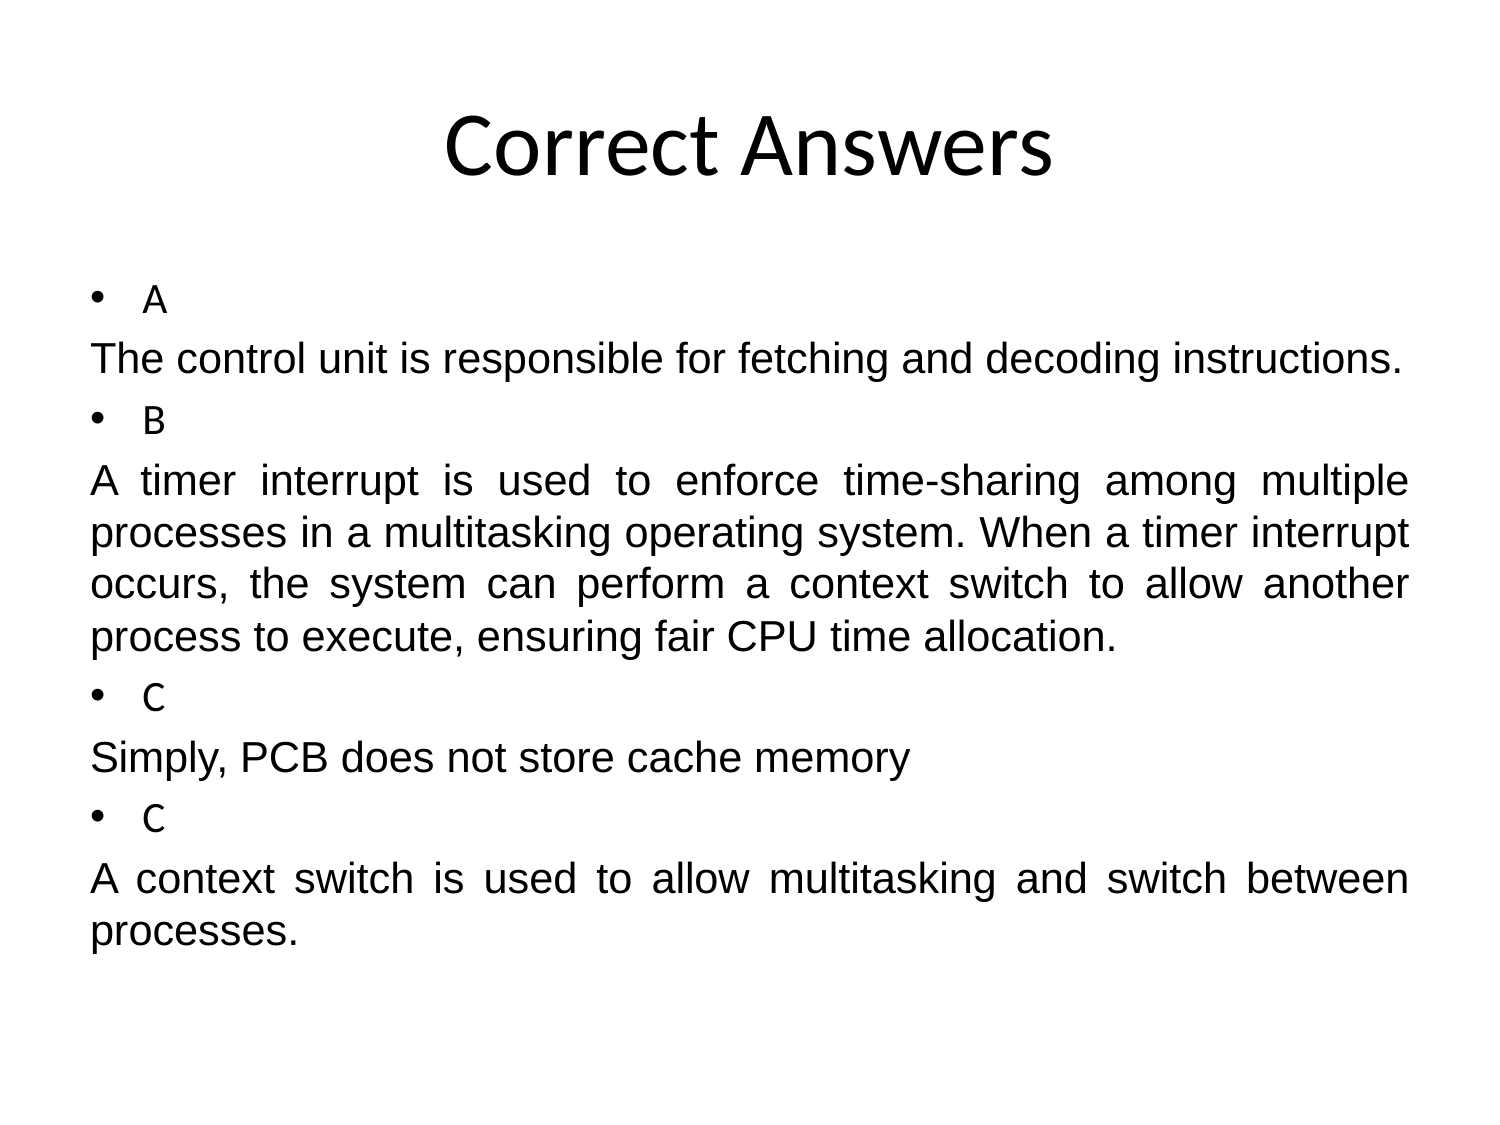

# Correct Answers
A
The control unit is responsible for fetching and decoding instructions.
B
A timer interrupt is used to enforce time-sharing among multiple processes in a multitasking operating system. When a timer interrupt occurs, the system can perform a context switch to allow another process to execute, ensuring fair CPU time allocation.
C
Simply, PCB does not store cache memory
C
A context switch is used to allow multitasking and switch between processes.